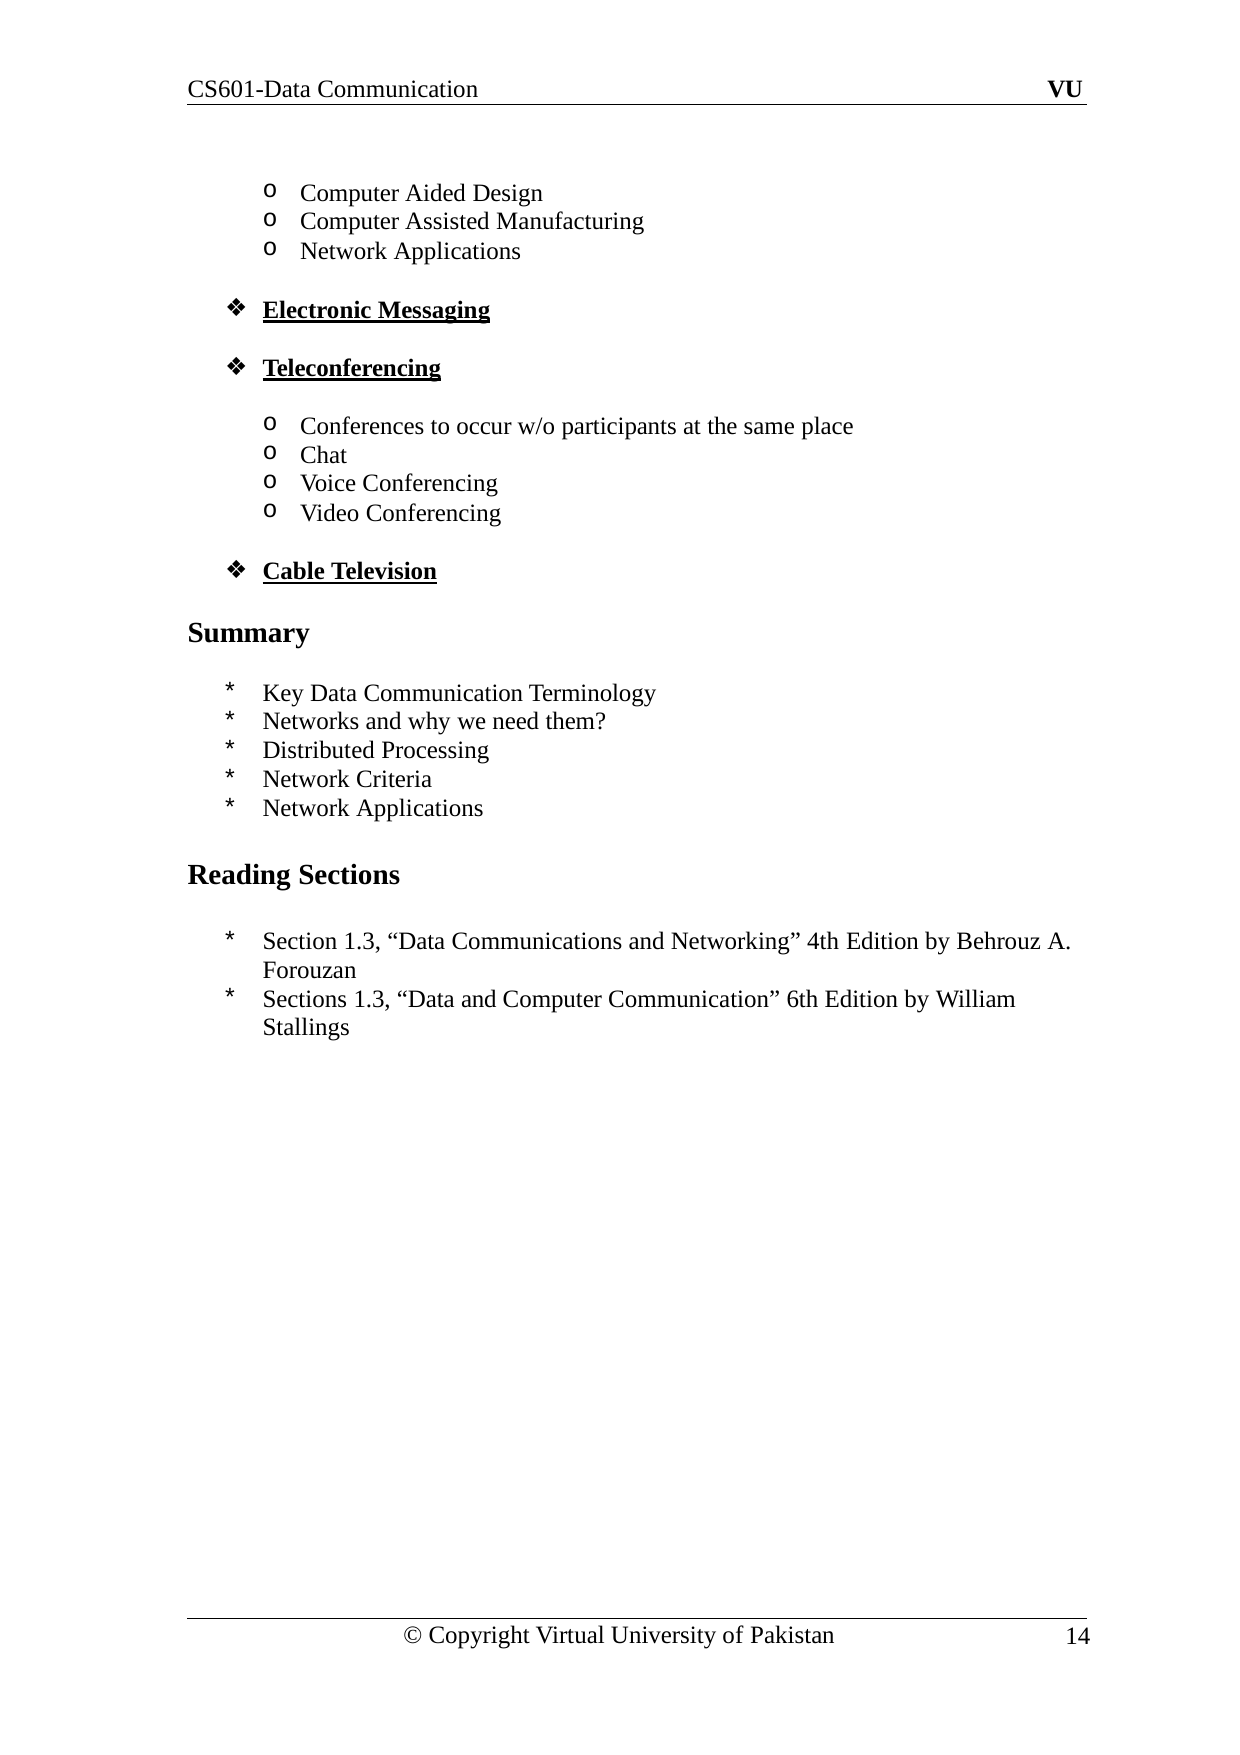

CS601-Data Communication
VU

Computer Aided Design
Computer Assisted Manufacturing
Network Applications

Electronic Messaging

Teleconferencing

Conferences to occur w/o participants at the same place
Chat
Voice Conferencing
Video Conferencing

Cable Television

Summary

Key Data Communication Terminology
Networks and why we need them?
Distributed Processing
Network Criteria
Network Applications

Reading Sections

Section 1.3, “Data Communications and Networking” 4th Edition by Behrouz A.  Forouzan
Sections 1.3, “Data and Computer Communication” 6th Edition by William  Stallings

© Copyright Virtual University of Pakistan
14